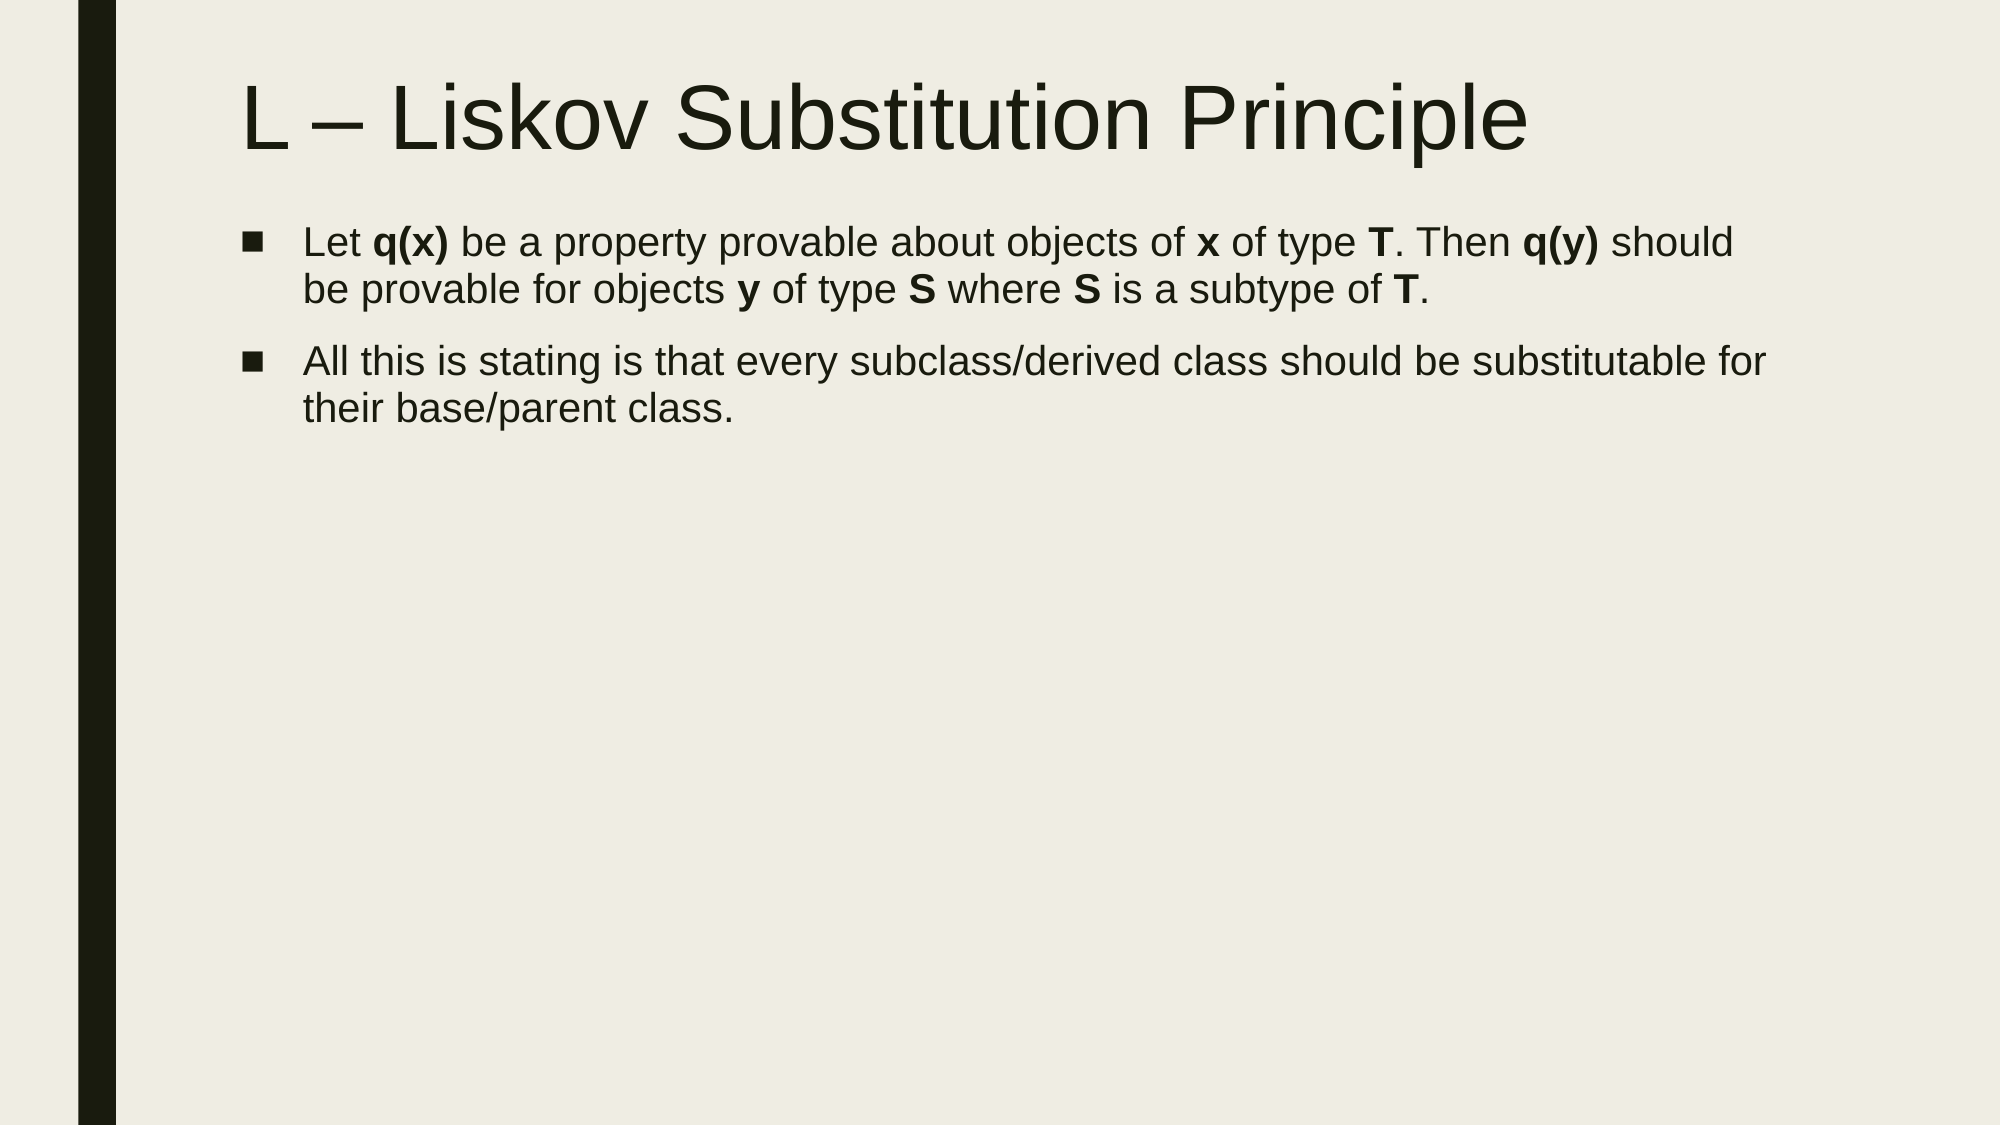

# L – Liskov Substitution Principle
Let q(x) be a property provable about objects of x of type T. Then q(y) should be provable for objects y of type S where S is a subtype of T.
All this is stating is that every subclass/derived class should be substitutable for their base/parent class.